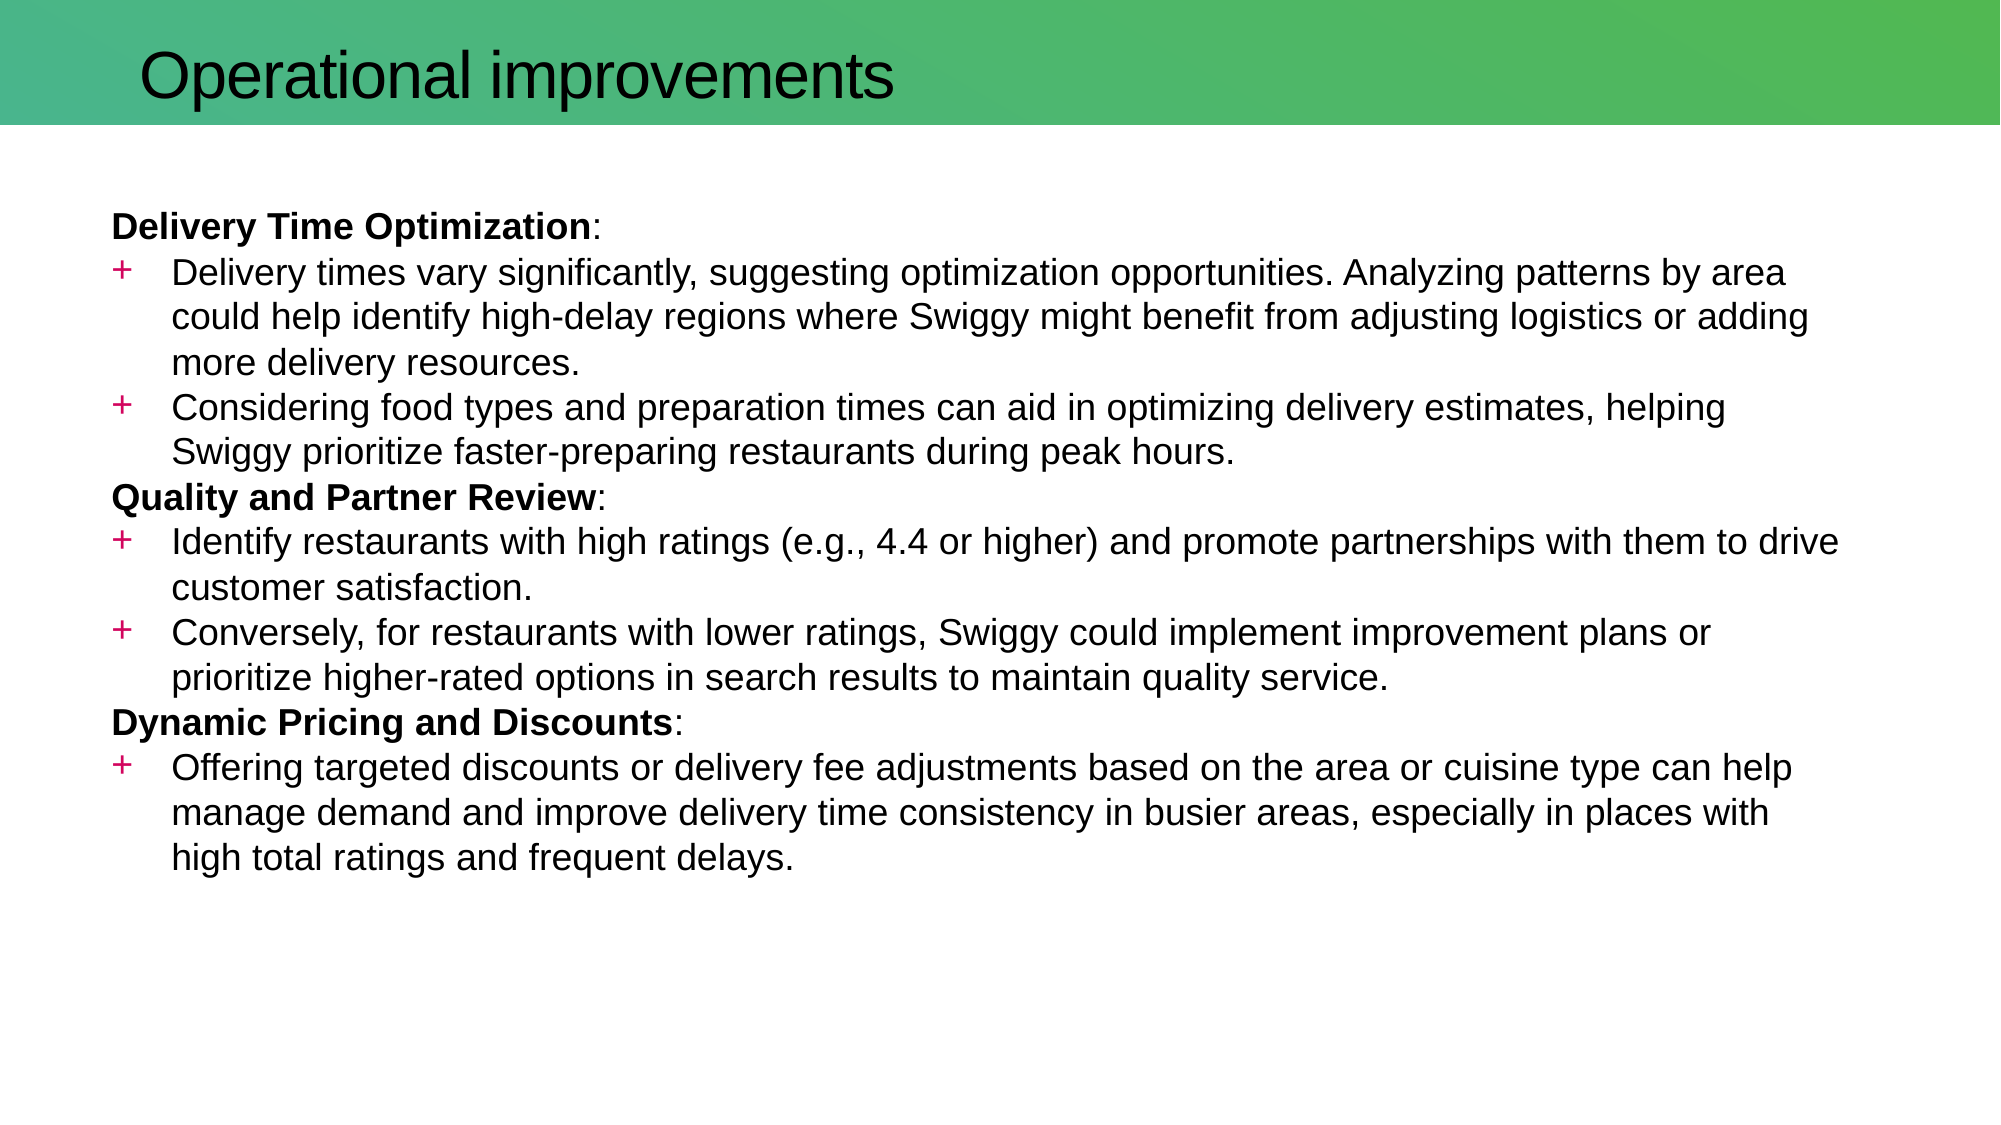

# Operational improvements
Delivery Time Optimization:
Delivery times vary significantly, suggesting optimization opportunities. Analyzing patterns by area could help identify high-delay regions where Swiggy might benefit from adjusting logistics or adding more delivery resources.
Considering food types and preparation times can aid in optimizing delivery estimates, helping Swiggy prioritize faster-preparing restaurants during peak hours.
Quality and Partner Review:
Identify restaurants with high ratings (e.g., 4.4 or higher) and promote partnerships with them to drive customer satisfaction.
Conversely, for restaurants with lower ratings, Swiggy could implement improvement plans or prioritize higher-rated options in search results to maintain quality service.
Dynamic Pricing and Discounts:
Offering targeted discounts or delivery fee adjustments based on the area or cuisine type can help manage demand and improve delivery time consistency in busier areas, especially in places with high total ratings and frequent delays.